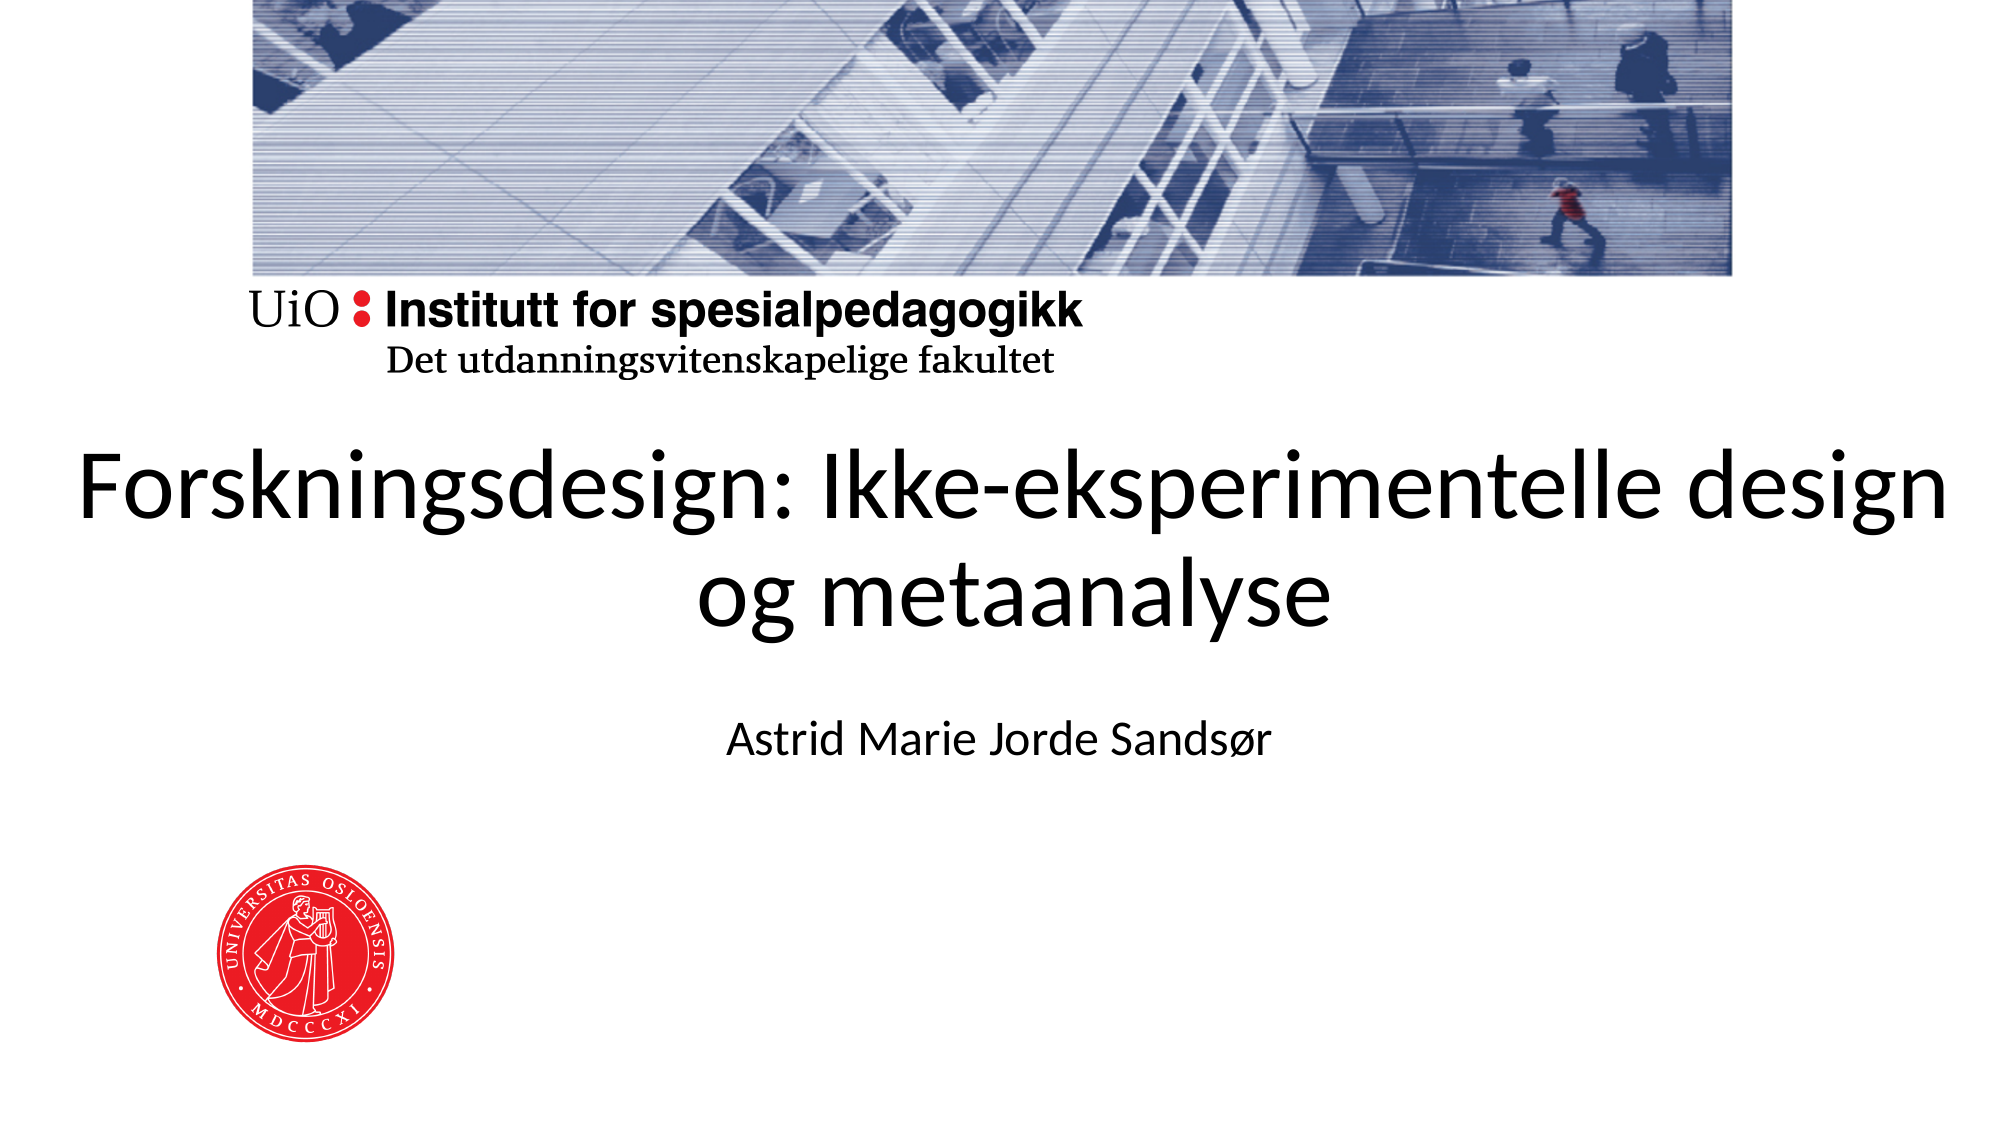

# Forskningsdesign: Ikke-eksperimentelle design og metaanalyse
Astrid Marie Jorde Sandsør